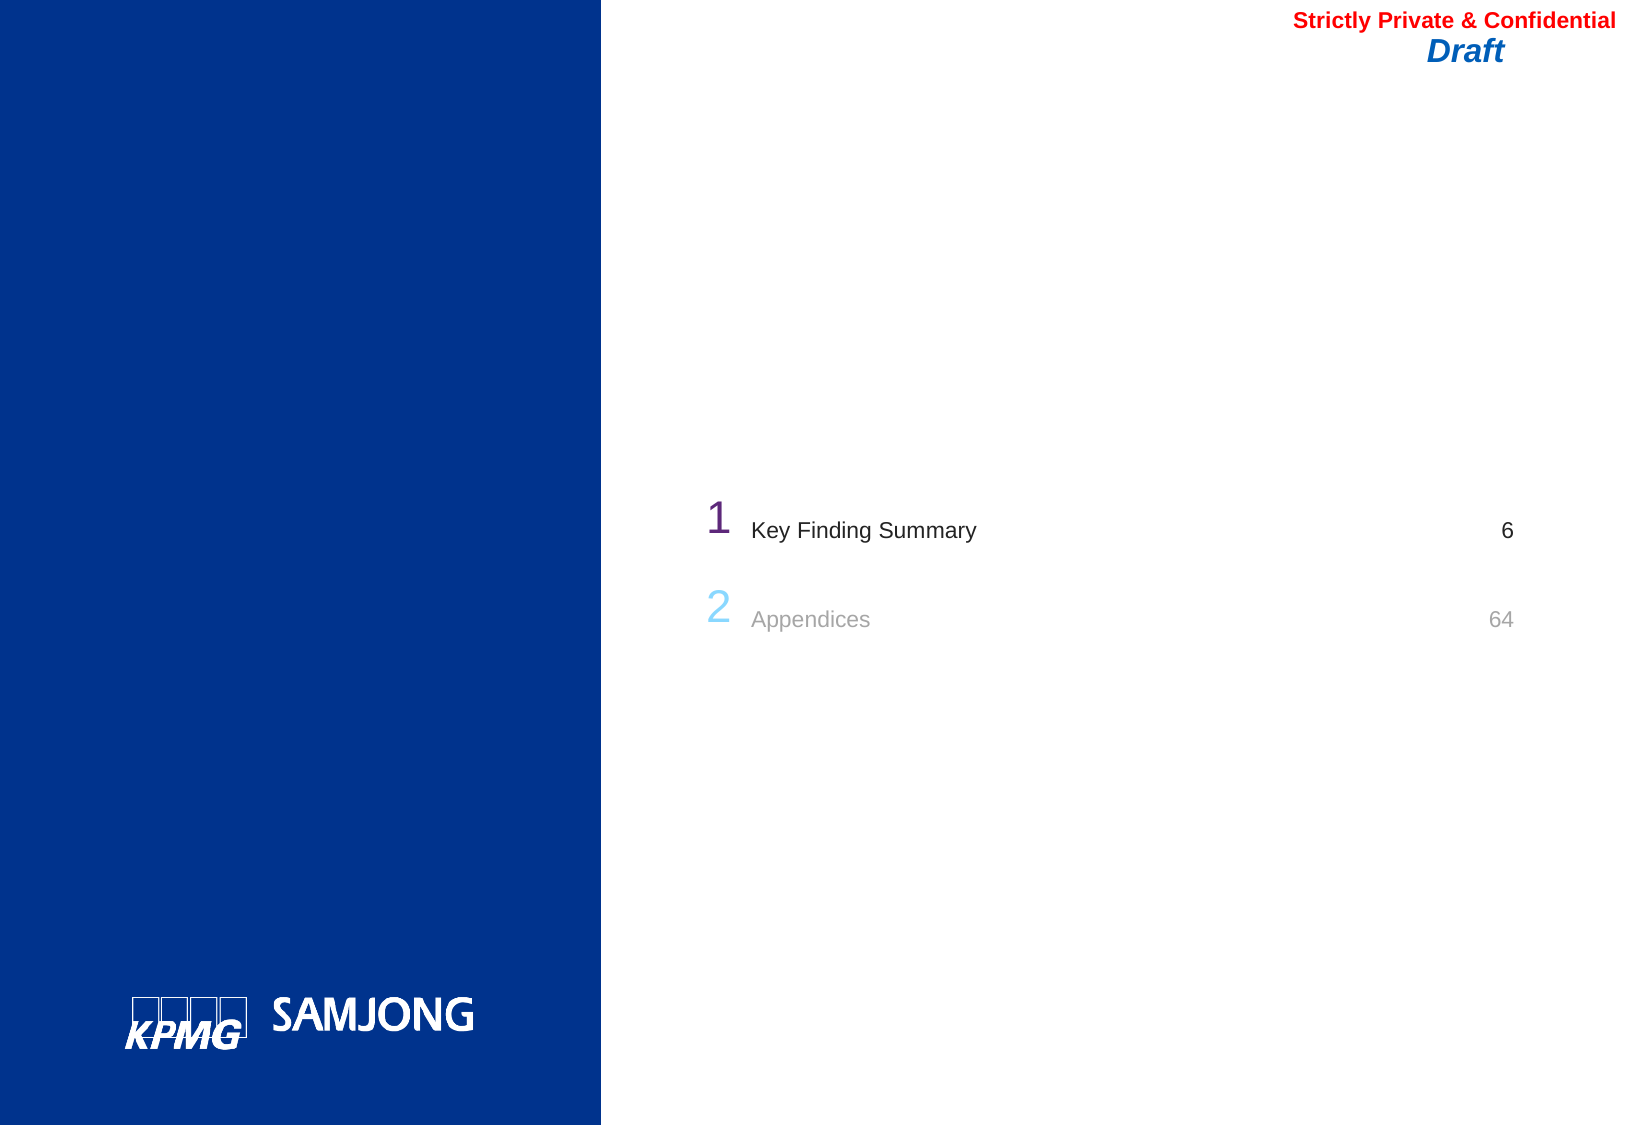

| 1 | Key Finding Summary | 6 |
| --- | --- | --- |
| 2 | Appendices | 64 |